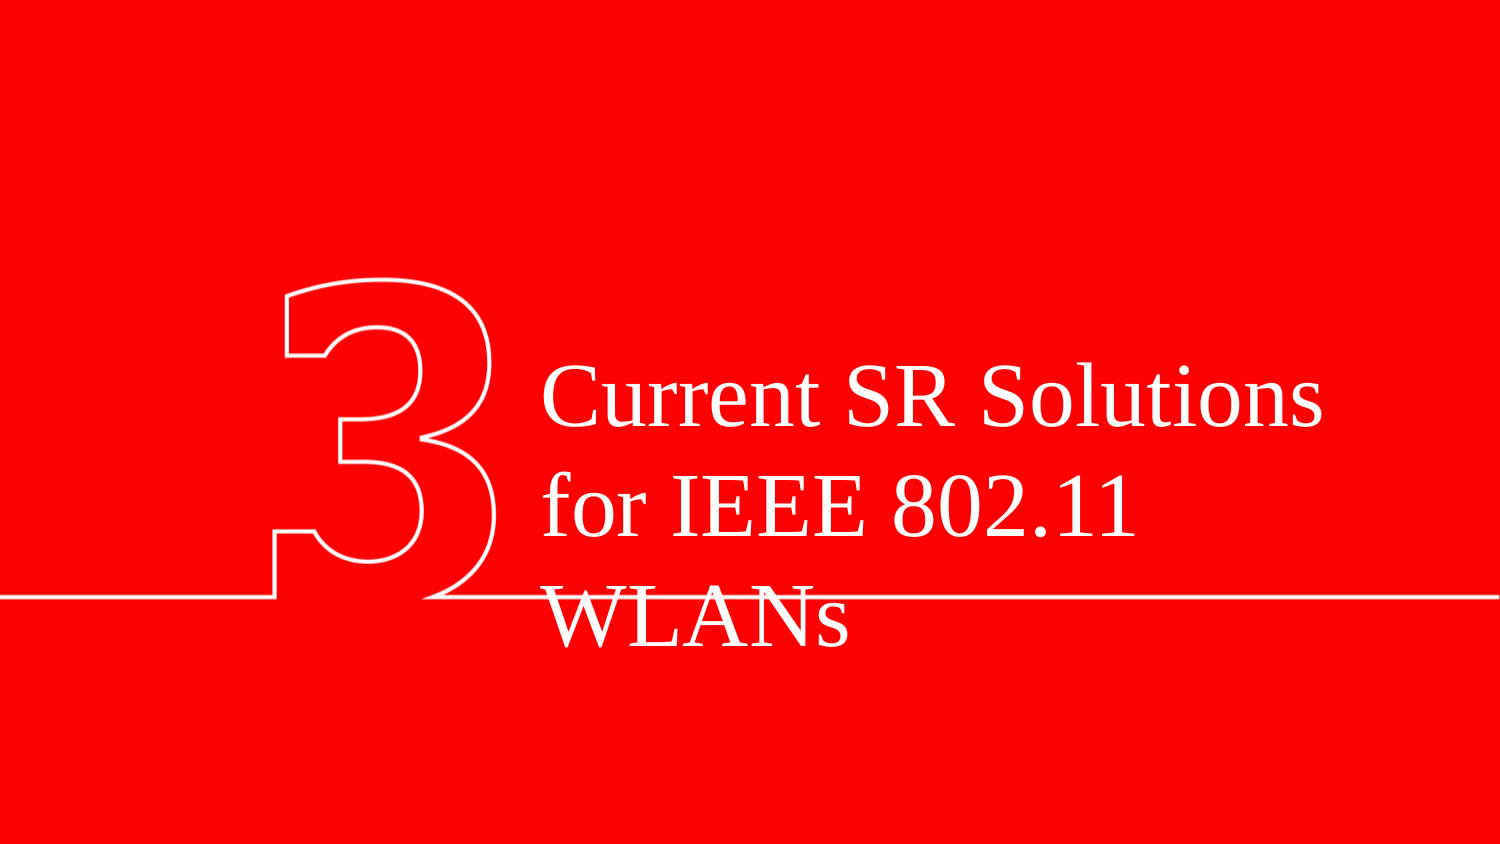

# Current SR Solutions for IEEE 802.11 WLANs